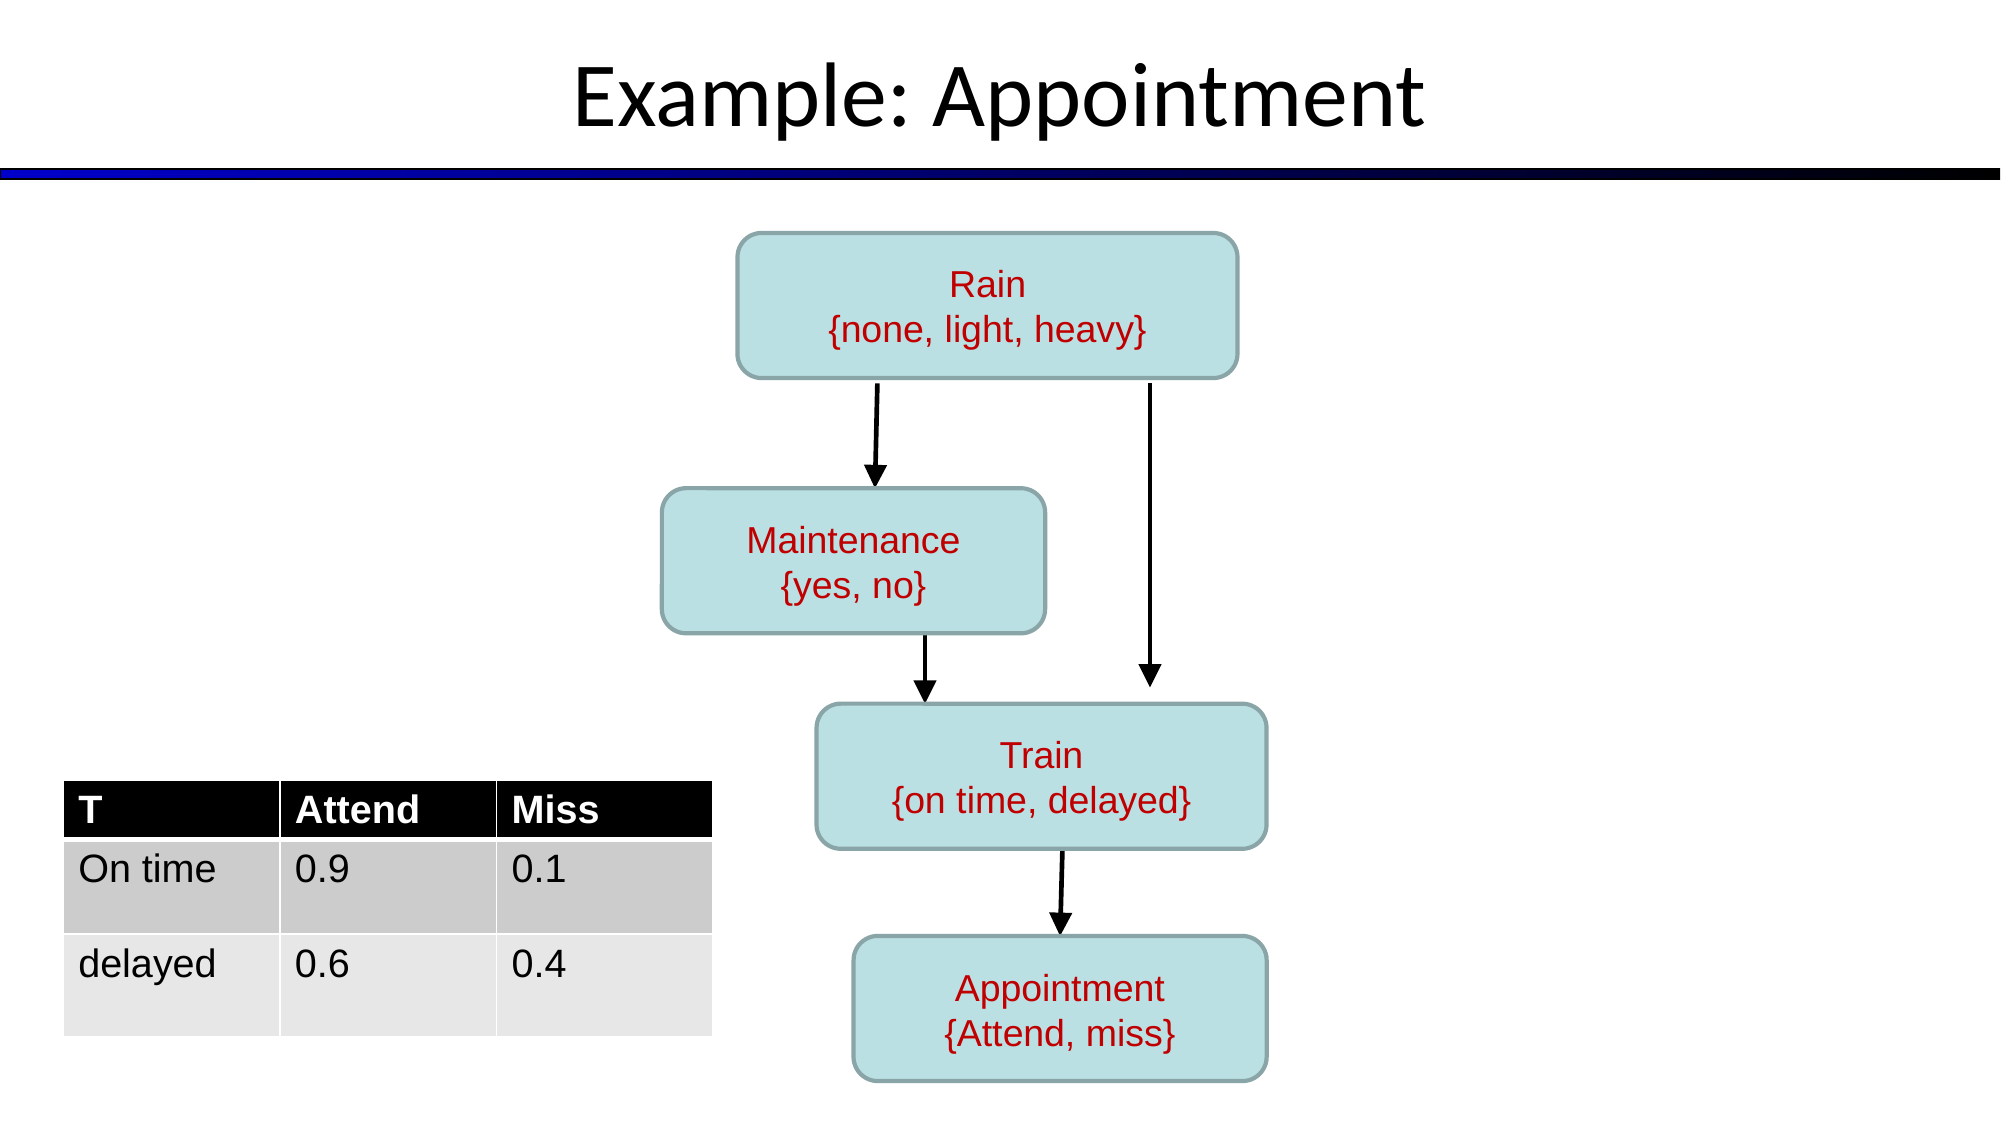

# Example: Appointment
Rain
{none, light, heavy}
Maintenance
{yes, no}
Train
{on time, delayed}
| T | Attend | Miss |
| --- | --- | --- |
| On time | 0.9 | 0.1 |
| delayed | 0.6 | 0.4 |
Appointment
{Attend, miss}